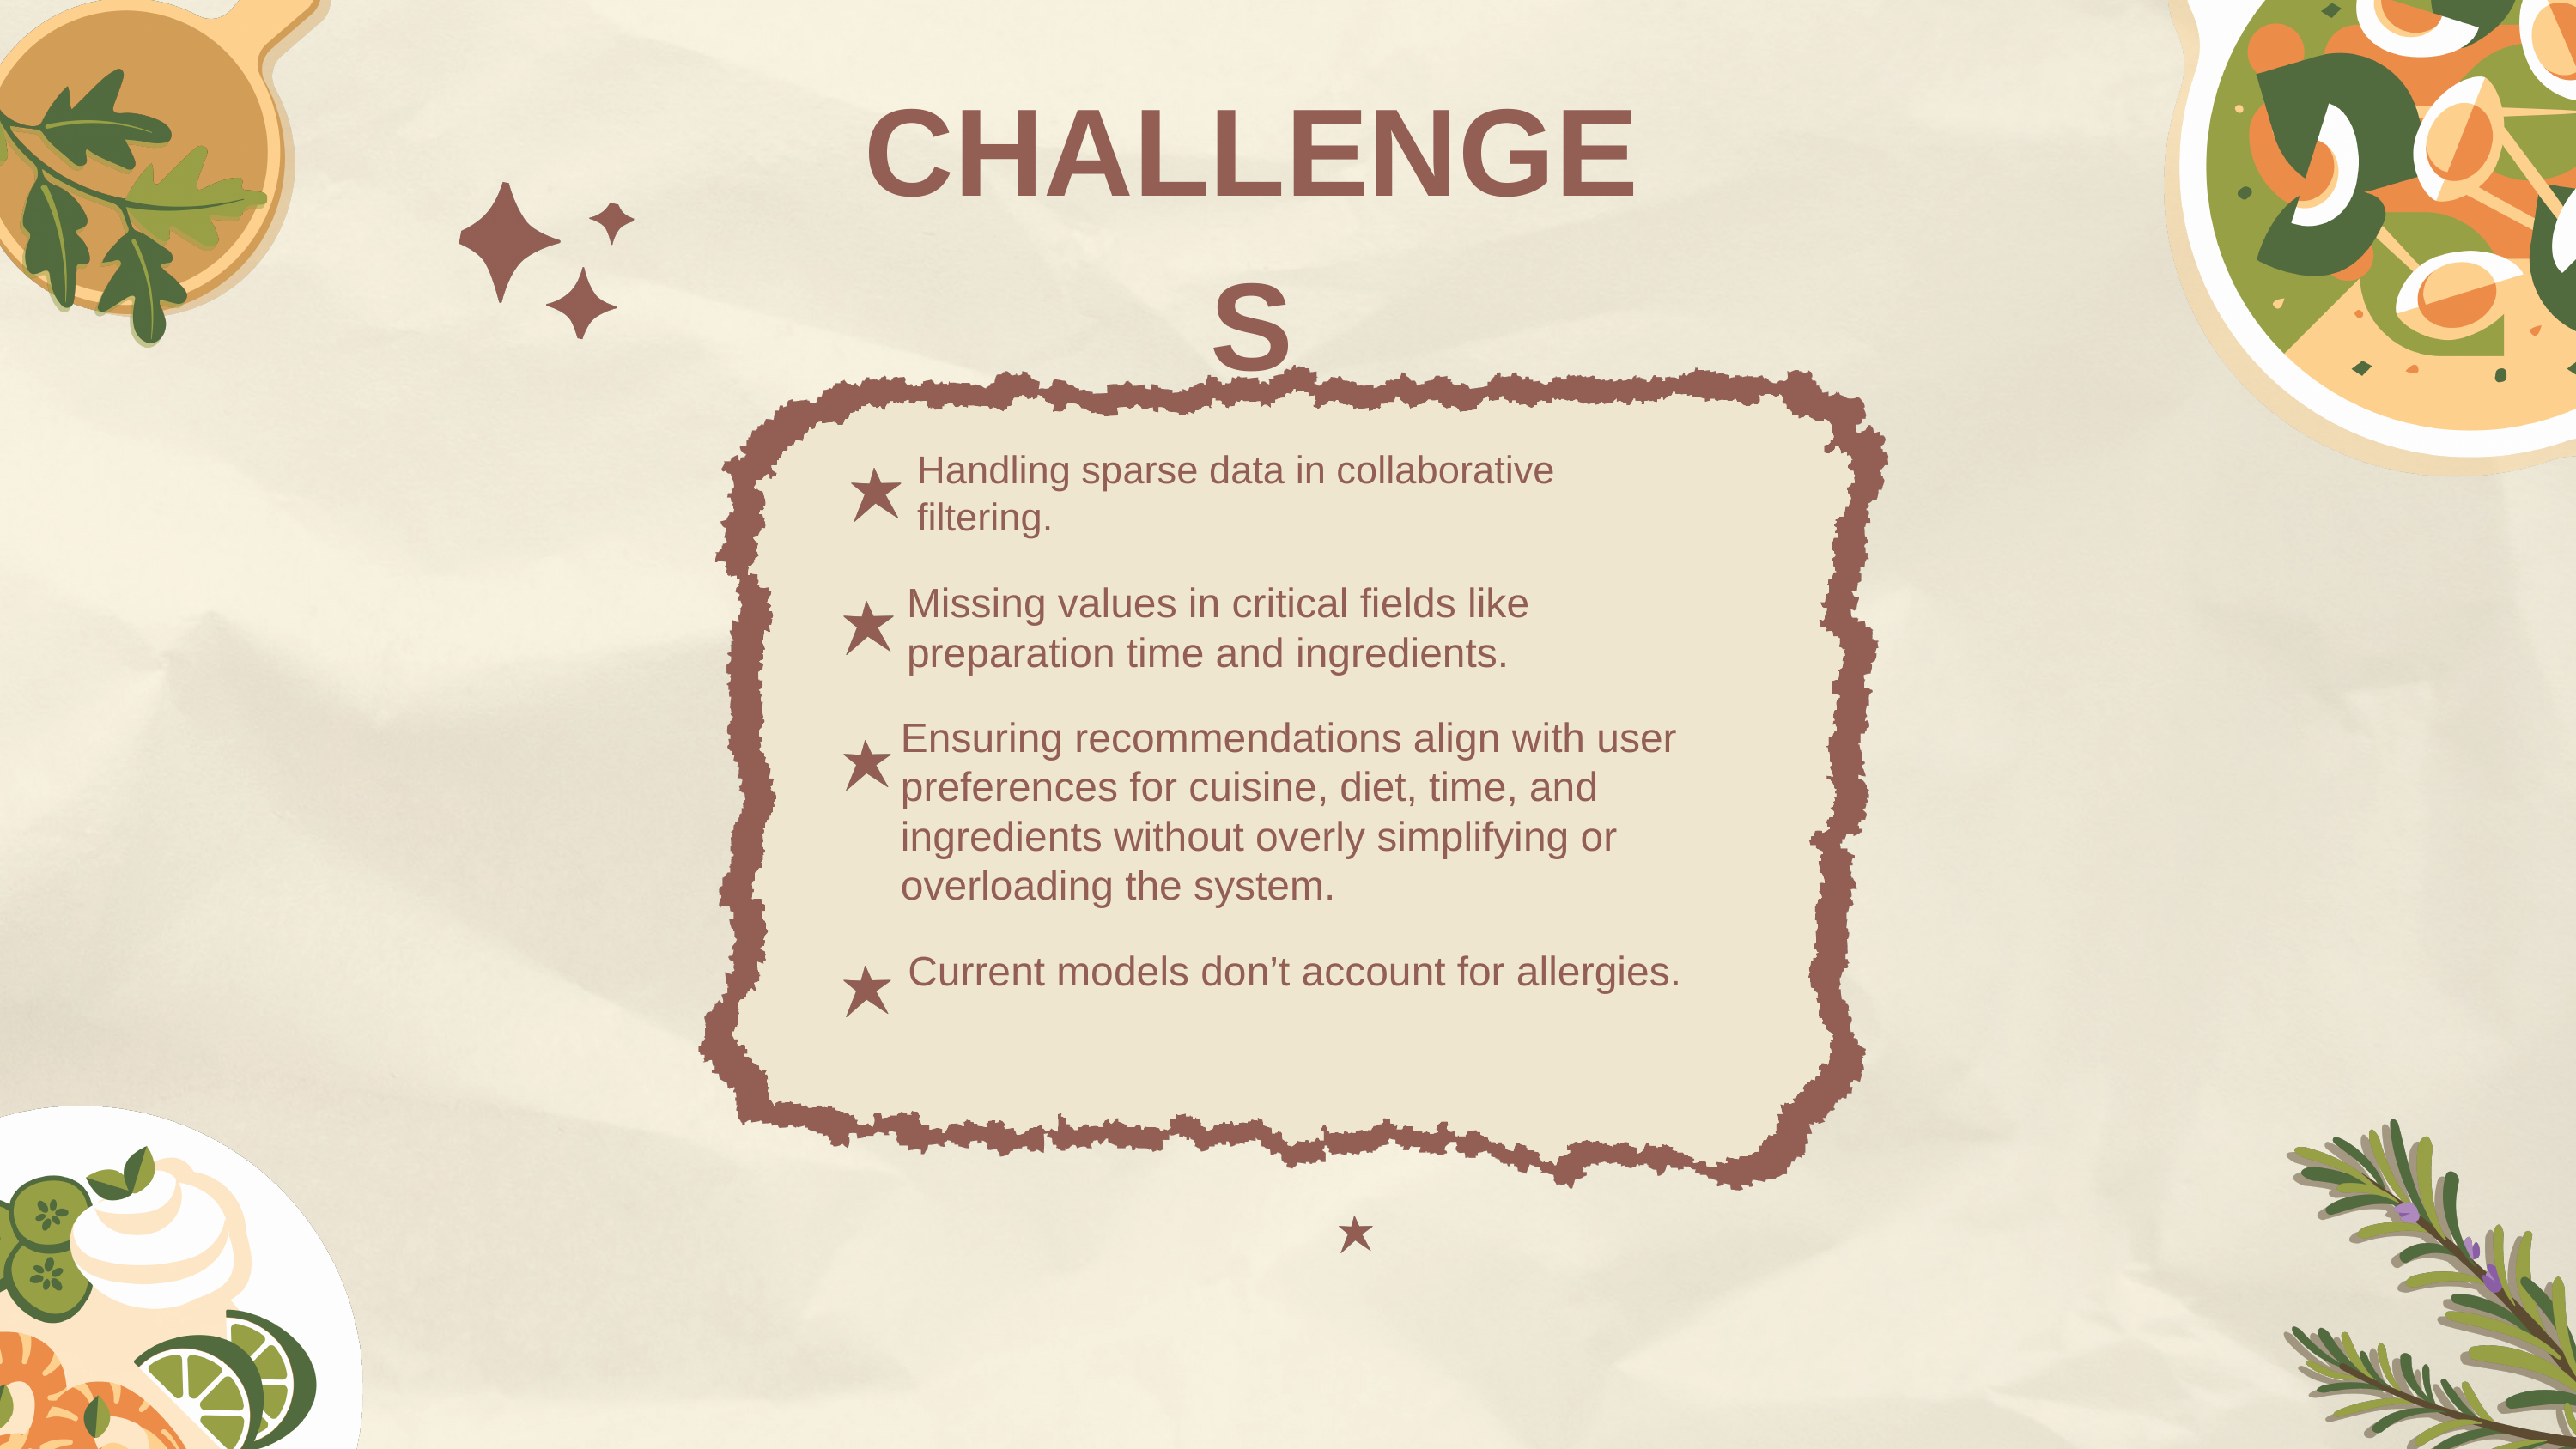

CHALLENGES

Handling sparse data in collaborative filtering.

Missing values in critical fields like preparation time and ingredients.

Ensuring recommendations align with user preferences for cuisine, diet, time, and ingredients without overly simplifying or overloading the system.

Current models don’t account for allergies.